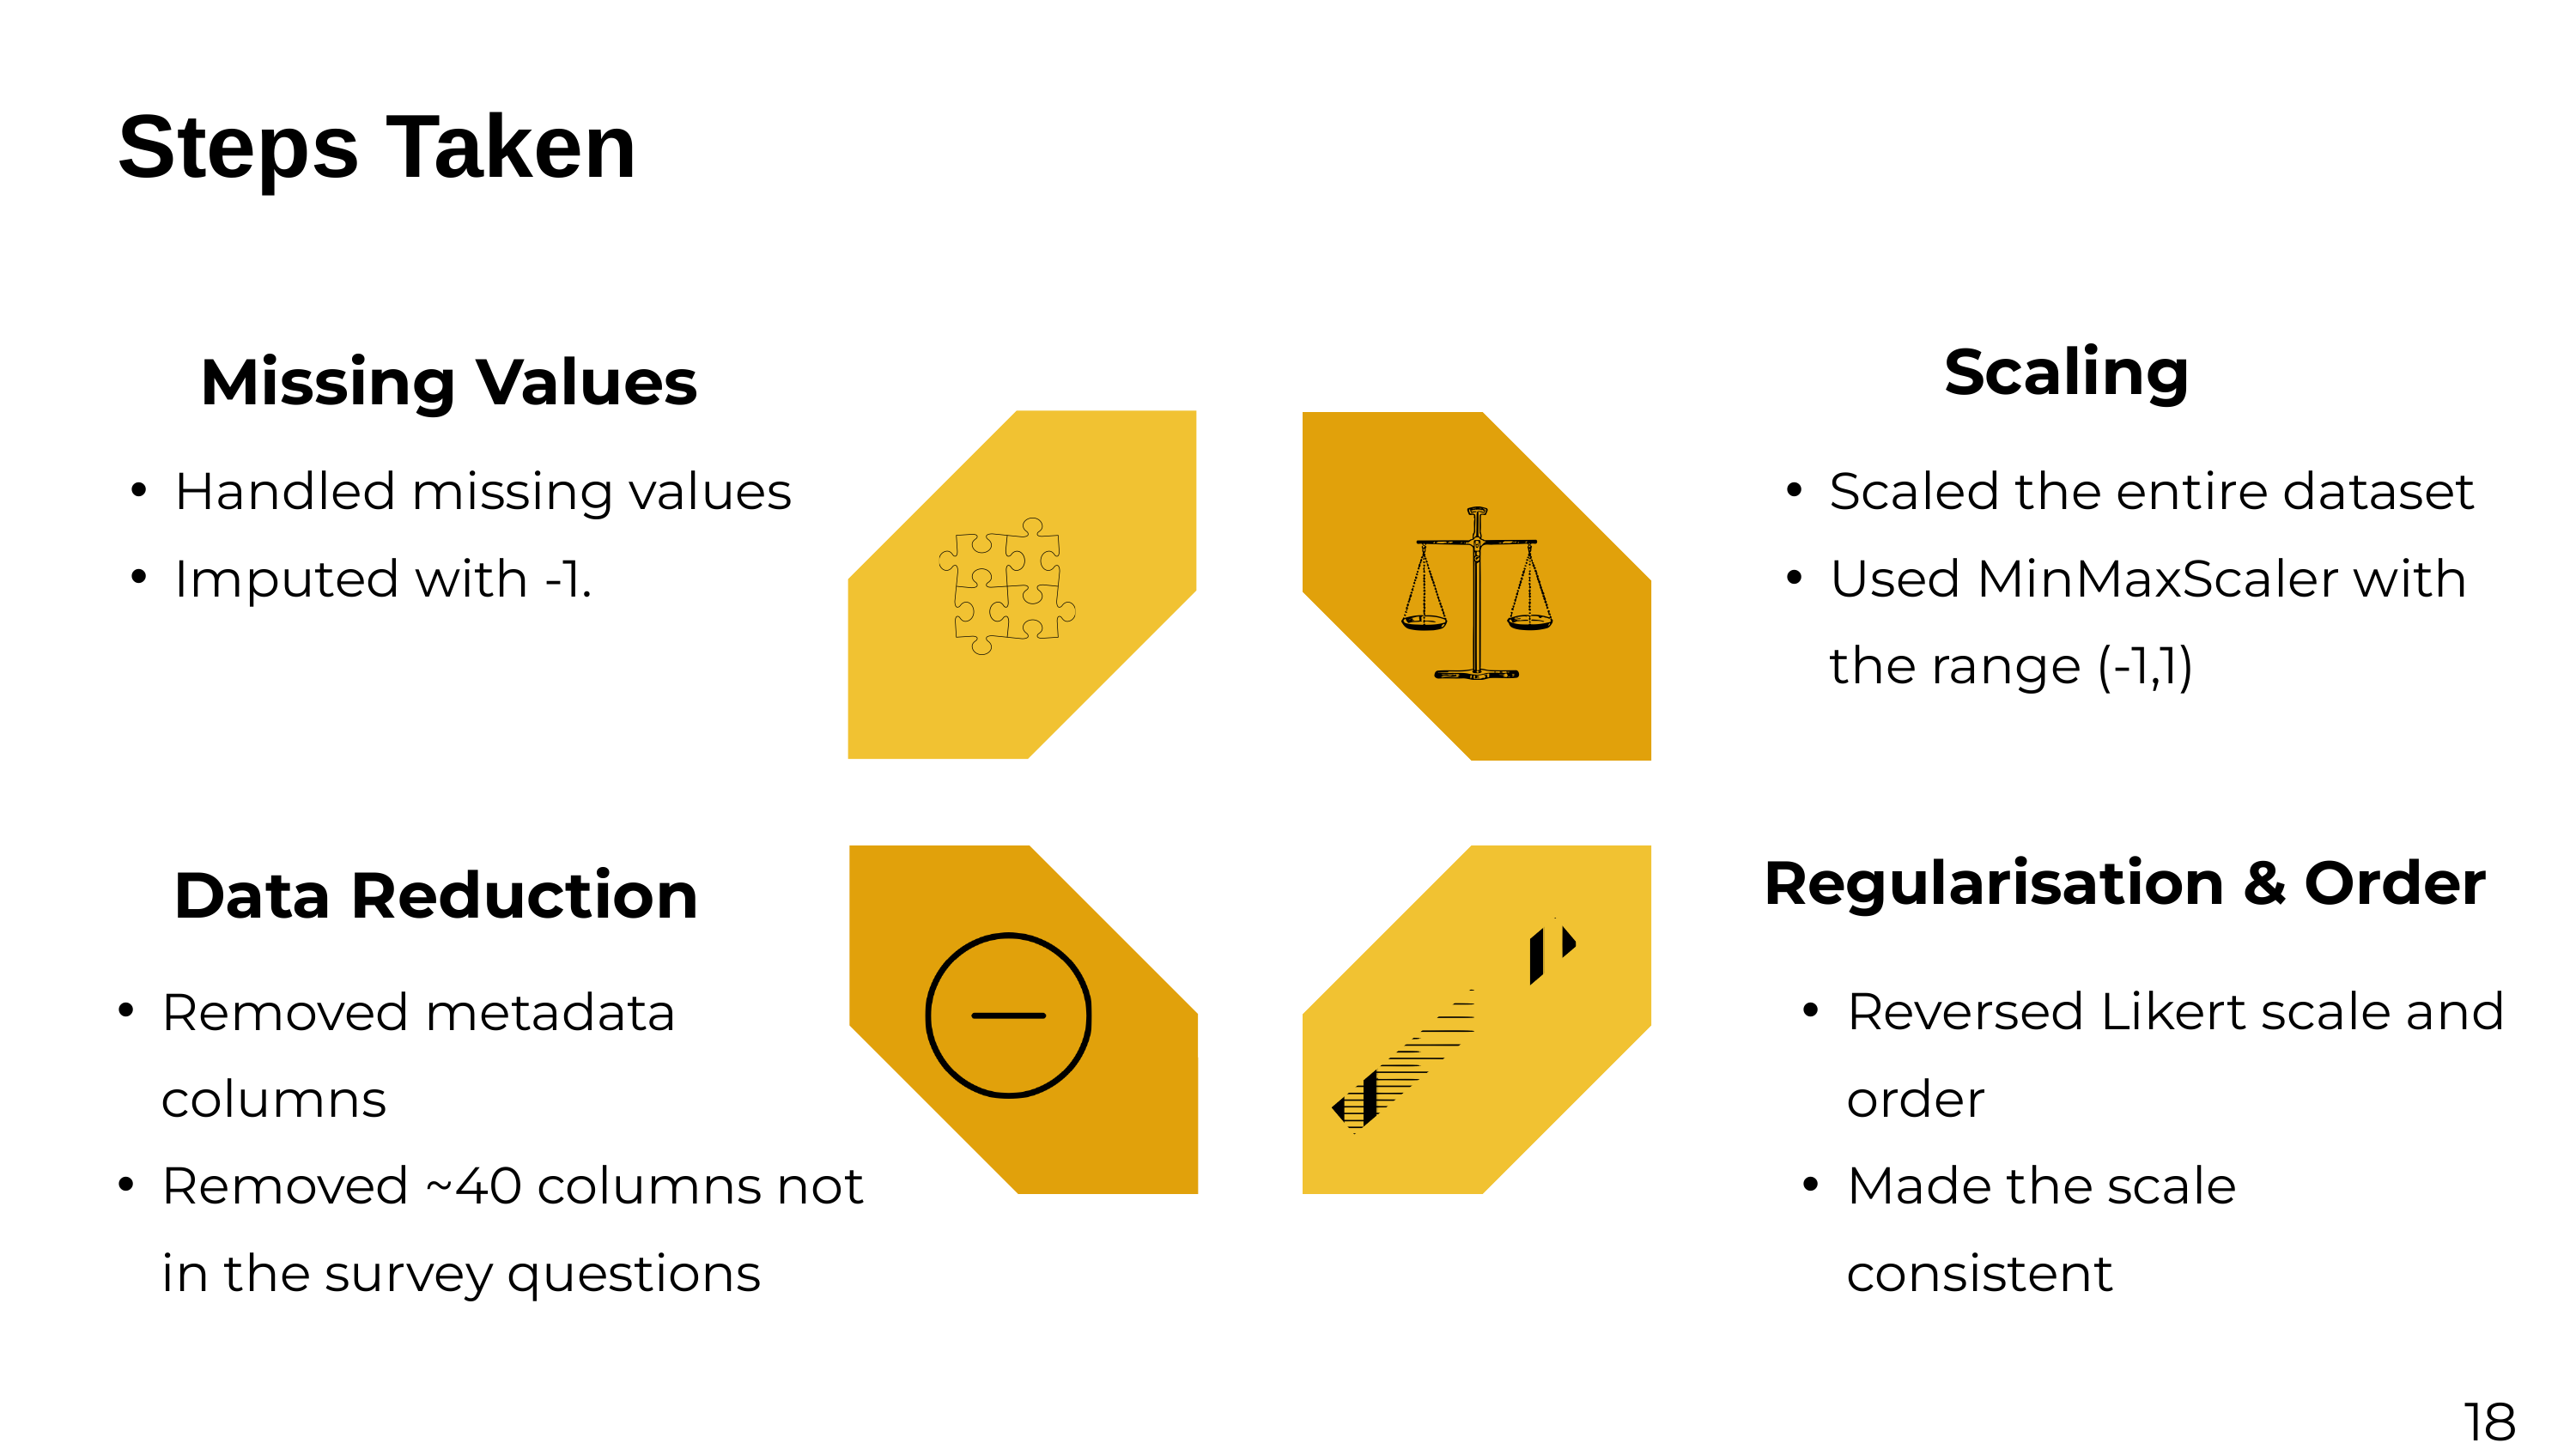

Steps Taken
Scaling
Missing Values
Handled missing values
Imputed with -1.
Scaled the entire dataset
Used MinMaxScaler with the range (-1,1)

Regularisation & Order
Data Reduction

Removed metadata columns
Removed ~40 columns not in the survey questions

Reversed Likert scale and order
Made the scale consistent
18